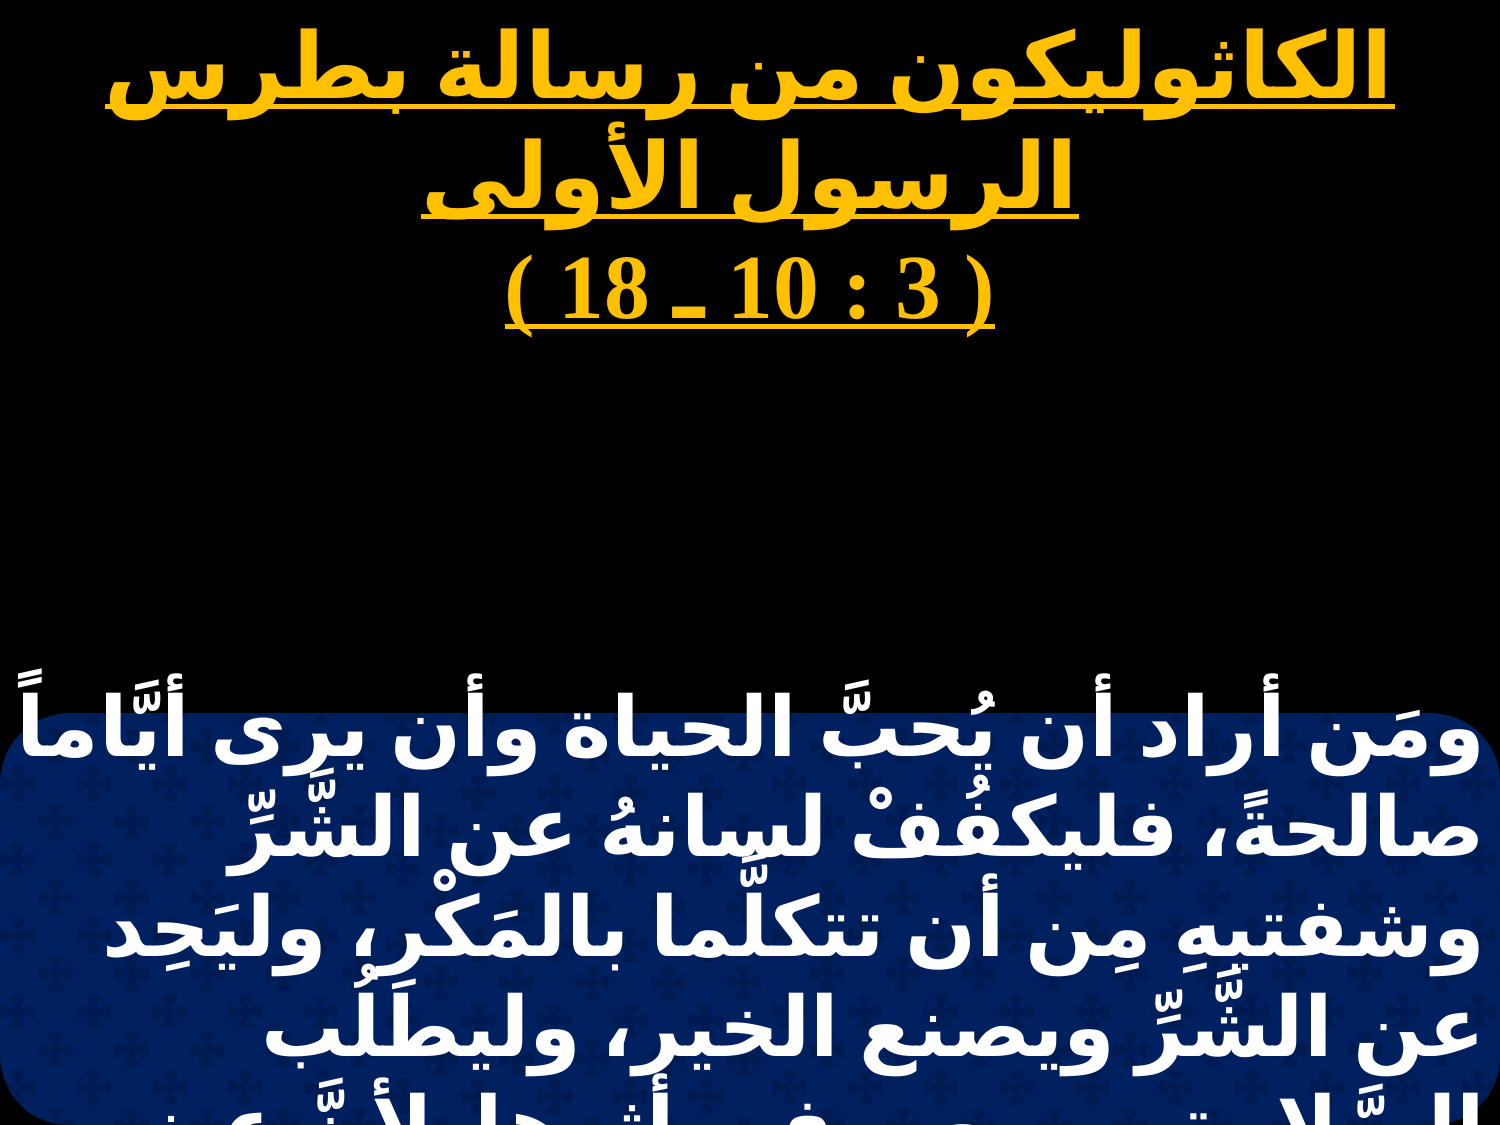

الكاثوليكون من رسالة بطرس الرسول الأولى
( 3 : 10 ـ 18 )
ومَن أراد أن يُحبَّ الحياة وأن يرى أيَّاماً صالحةً، فليكفُفْ لسانهُ عن الشَّرِّ وشفتيهِ مِن أن تتكلَّما بالمَكْرِ، وليَحِد عن الشَّرِّ ويصنع الخير، وليطلُب السَّلامة ويسعى في أثرها. لأنَّ عيني